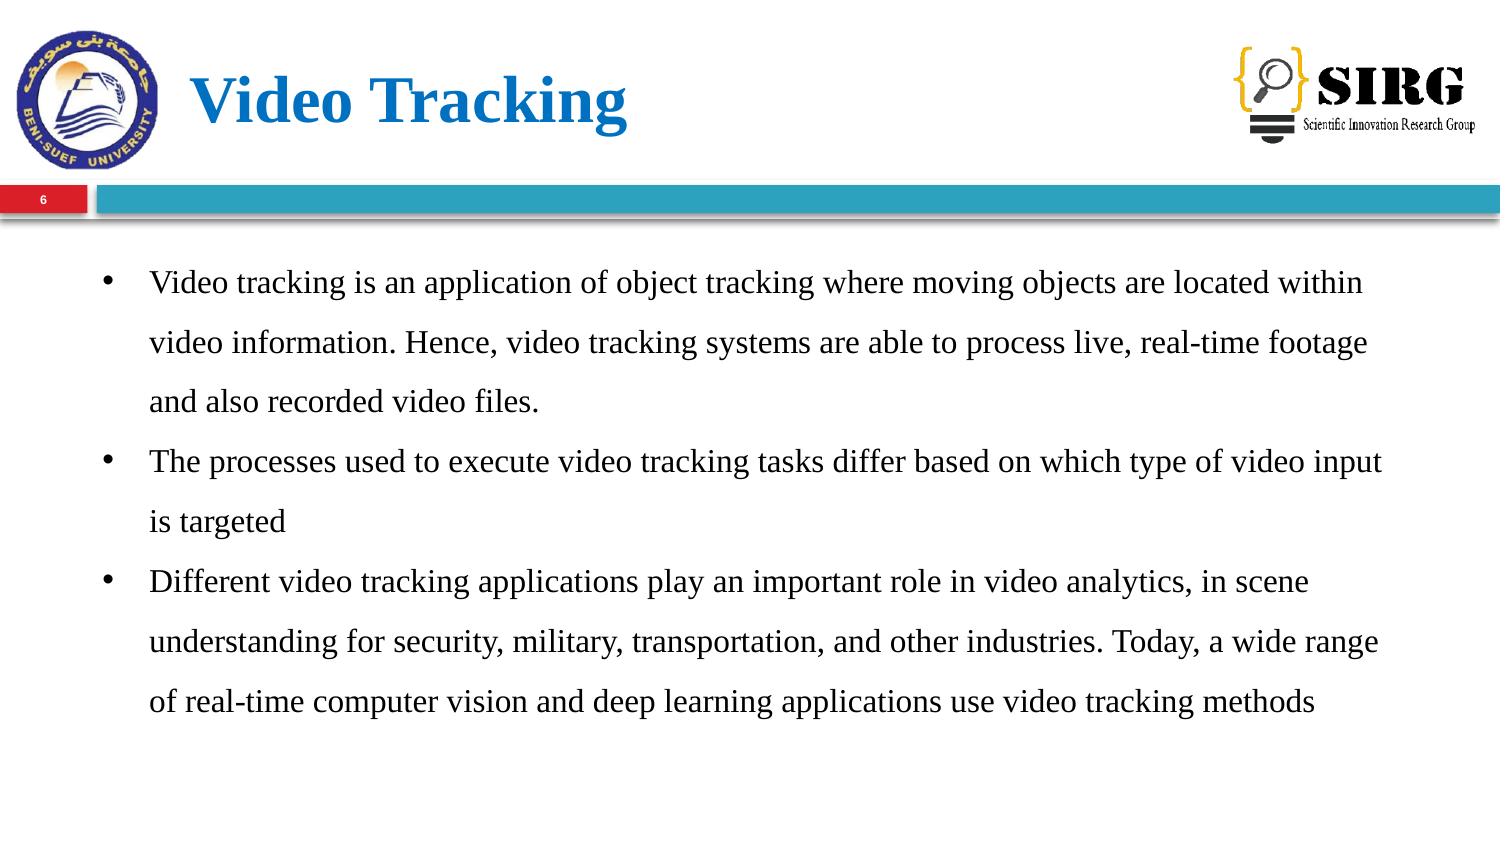

Video Tracking
6
Video tracking is an application of object tracking where moving objects are located within video information. Hence, video tracking systems are able to process live, real-time footage and also recorded video files.
The processes used to execute video tracking tasks differ based on which type of video input is targeted
Different video tracking applications play an important role in video analytics, in scene understanding for security, military, transportation, and other industries. Today, a wide range of real-time computer vision and deep learning applications use video tracking methods